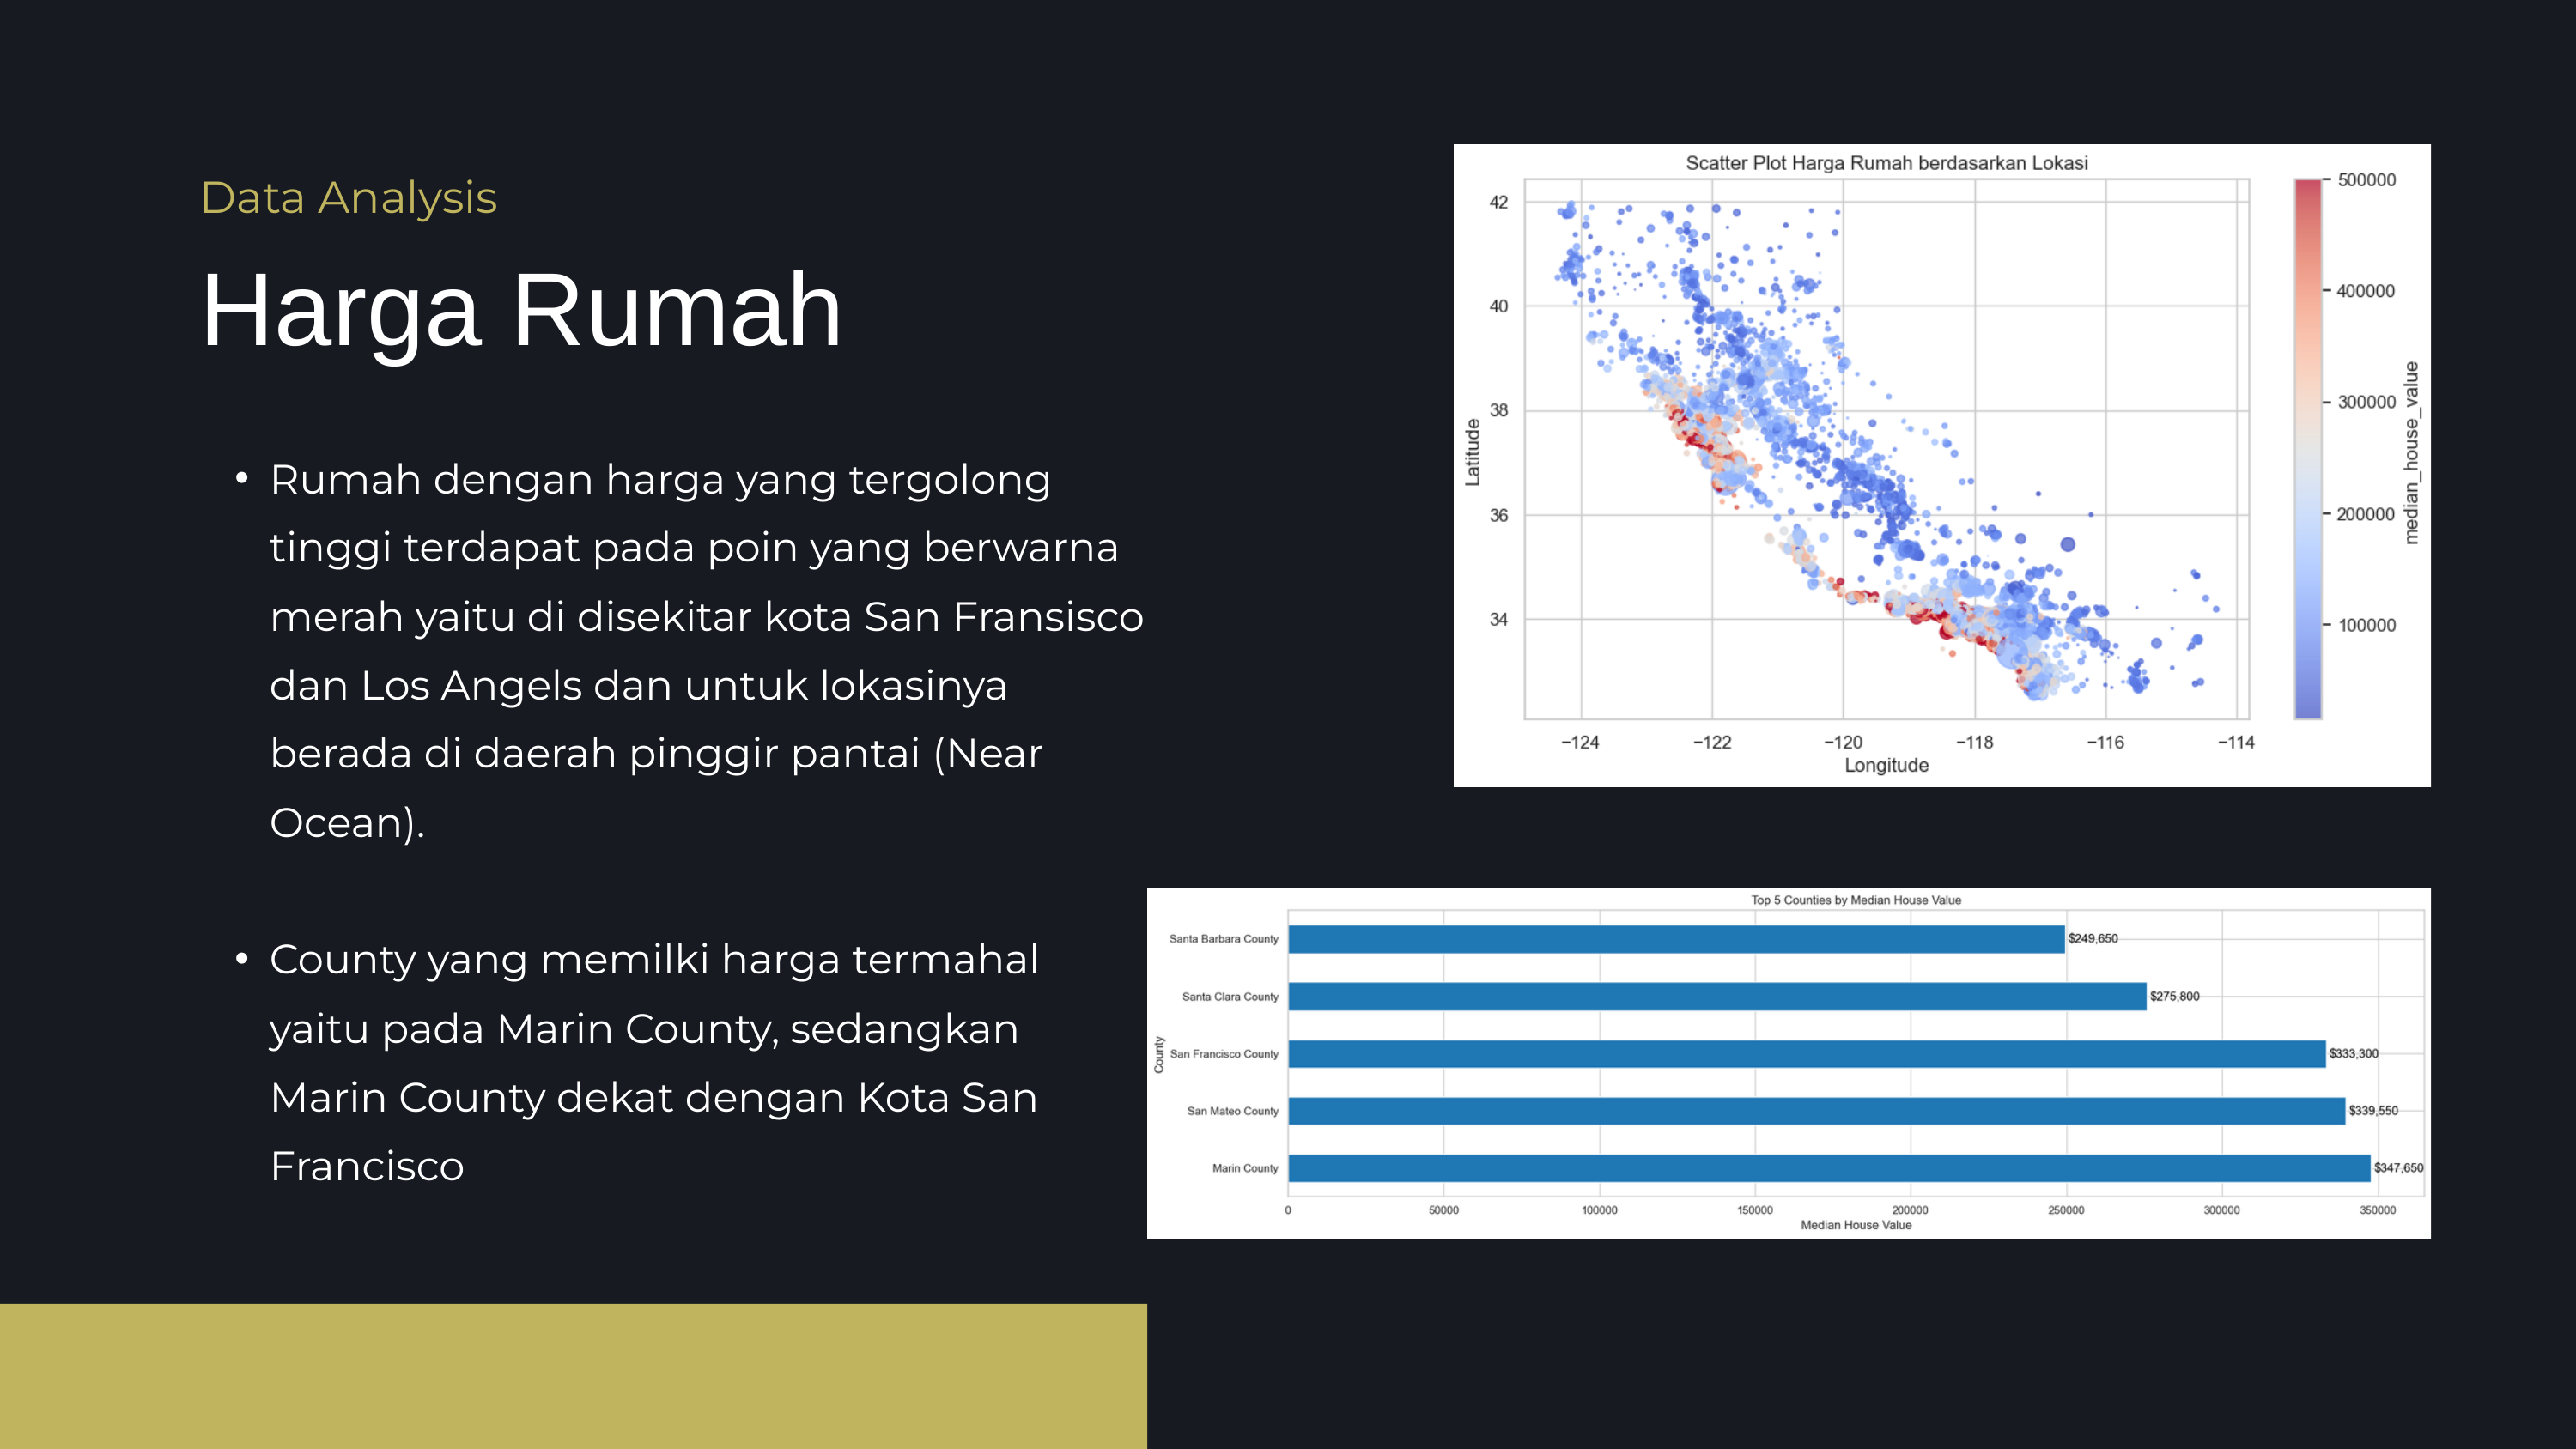

Data Analysis
Harga Rumah
Rumah dengan harga yang tergolong tinggi terdapat pada poin yang berwarna merah yaitu di disekitar kota San Fransisco dan Los Angels dan untuk lokasinya berada di daerah pinggir pantai (Near Ocean).

County yang memilki harga termahal yaitu pada Marin County, sedangkan Marin County dekat dengan Kota San Francisco